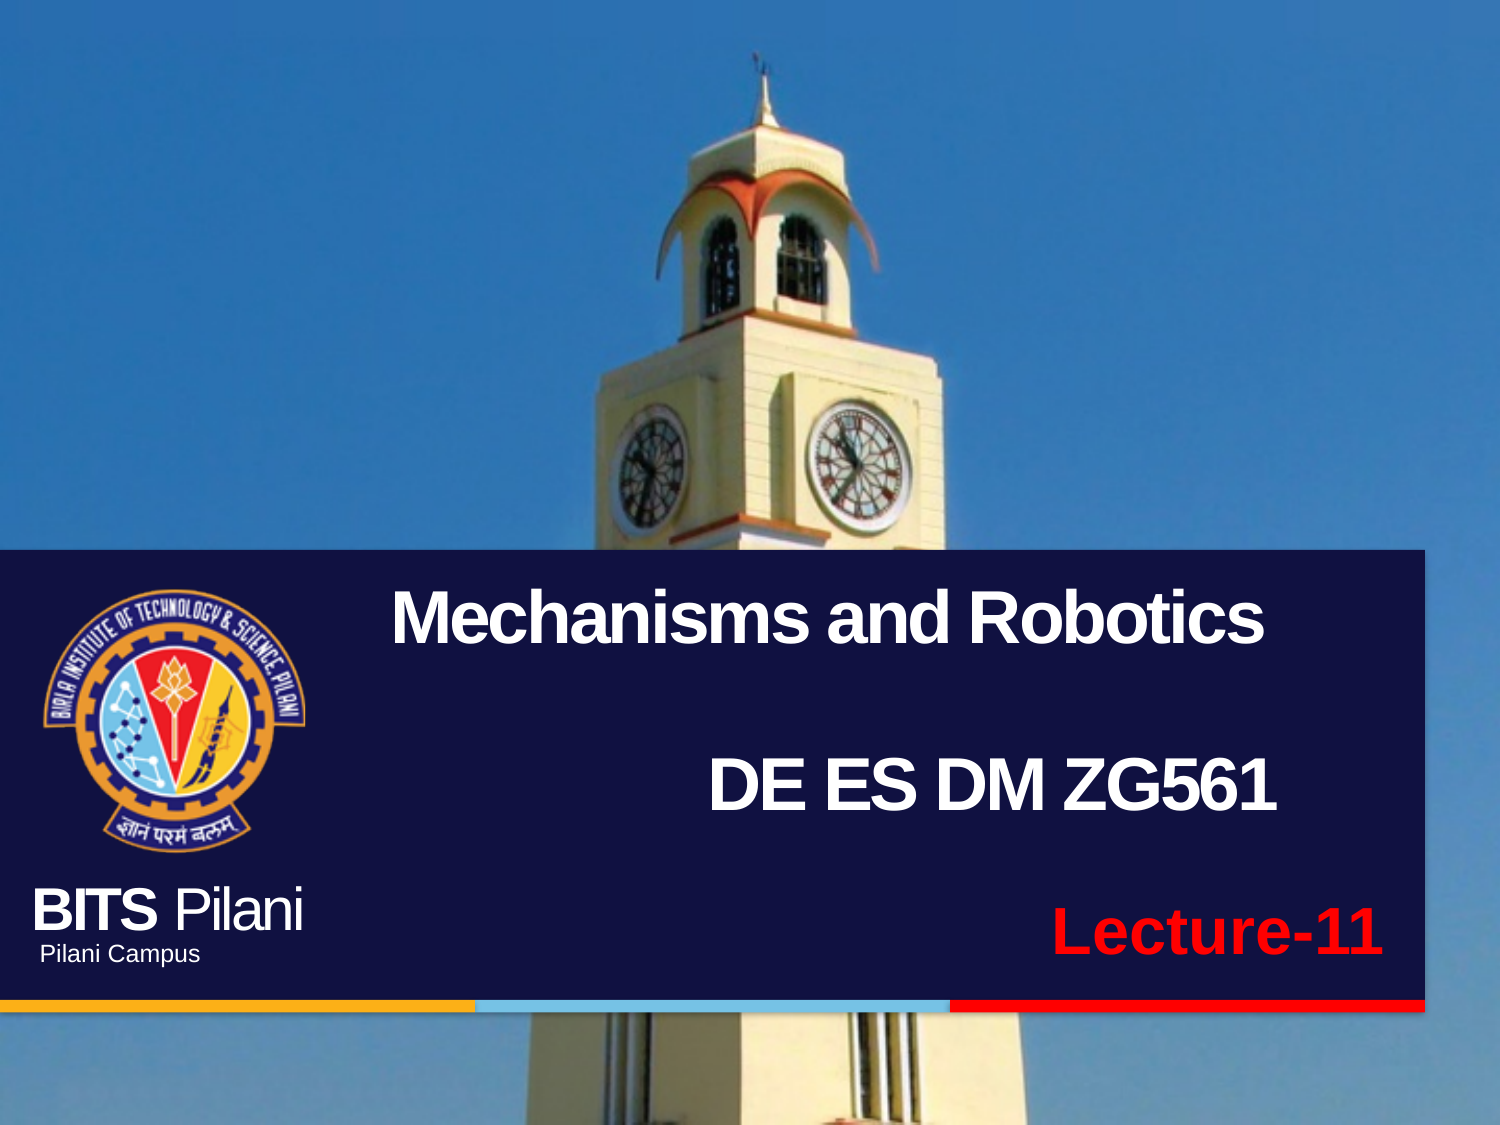

# Mechanisms and Robotics DE ES DM ZG561
Lecture-11